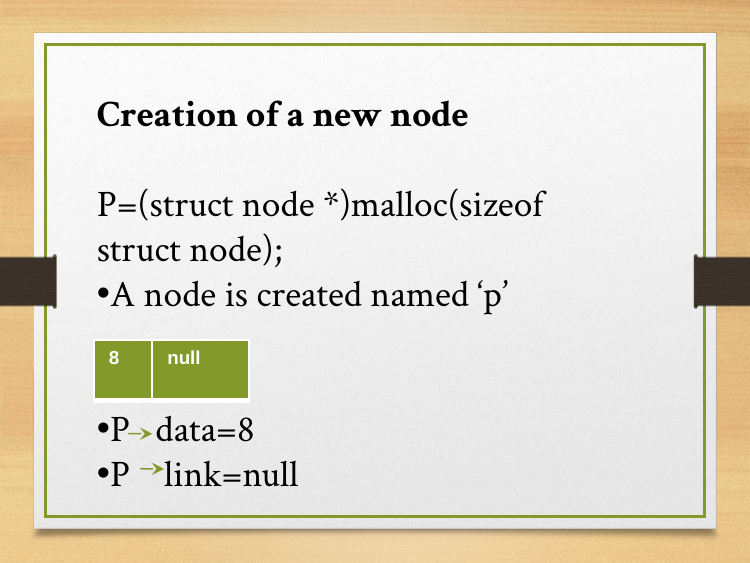

Creation of a new node

P=(struct node *)malloc(sizeof struct node);
A node is created named ‘p’

P   data=8
P    link=null

| 8 | null |
| --- | --- |